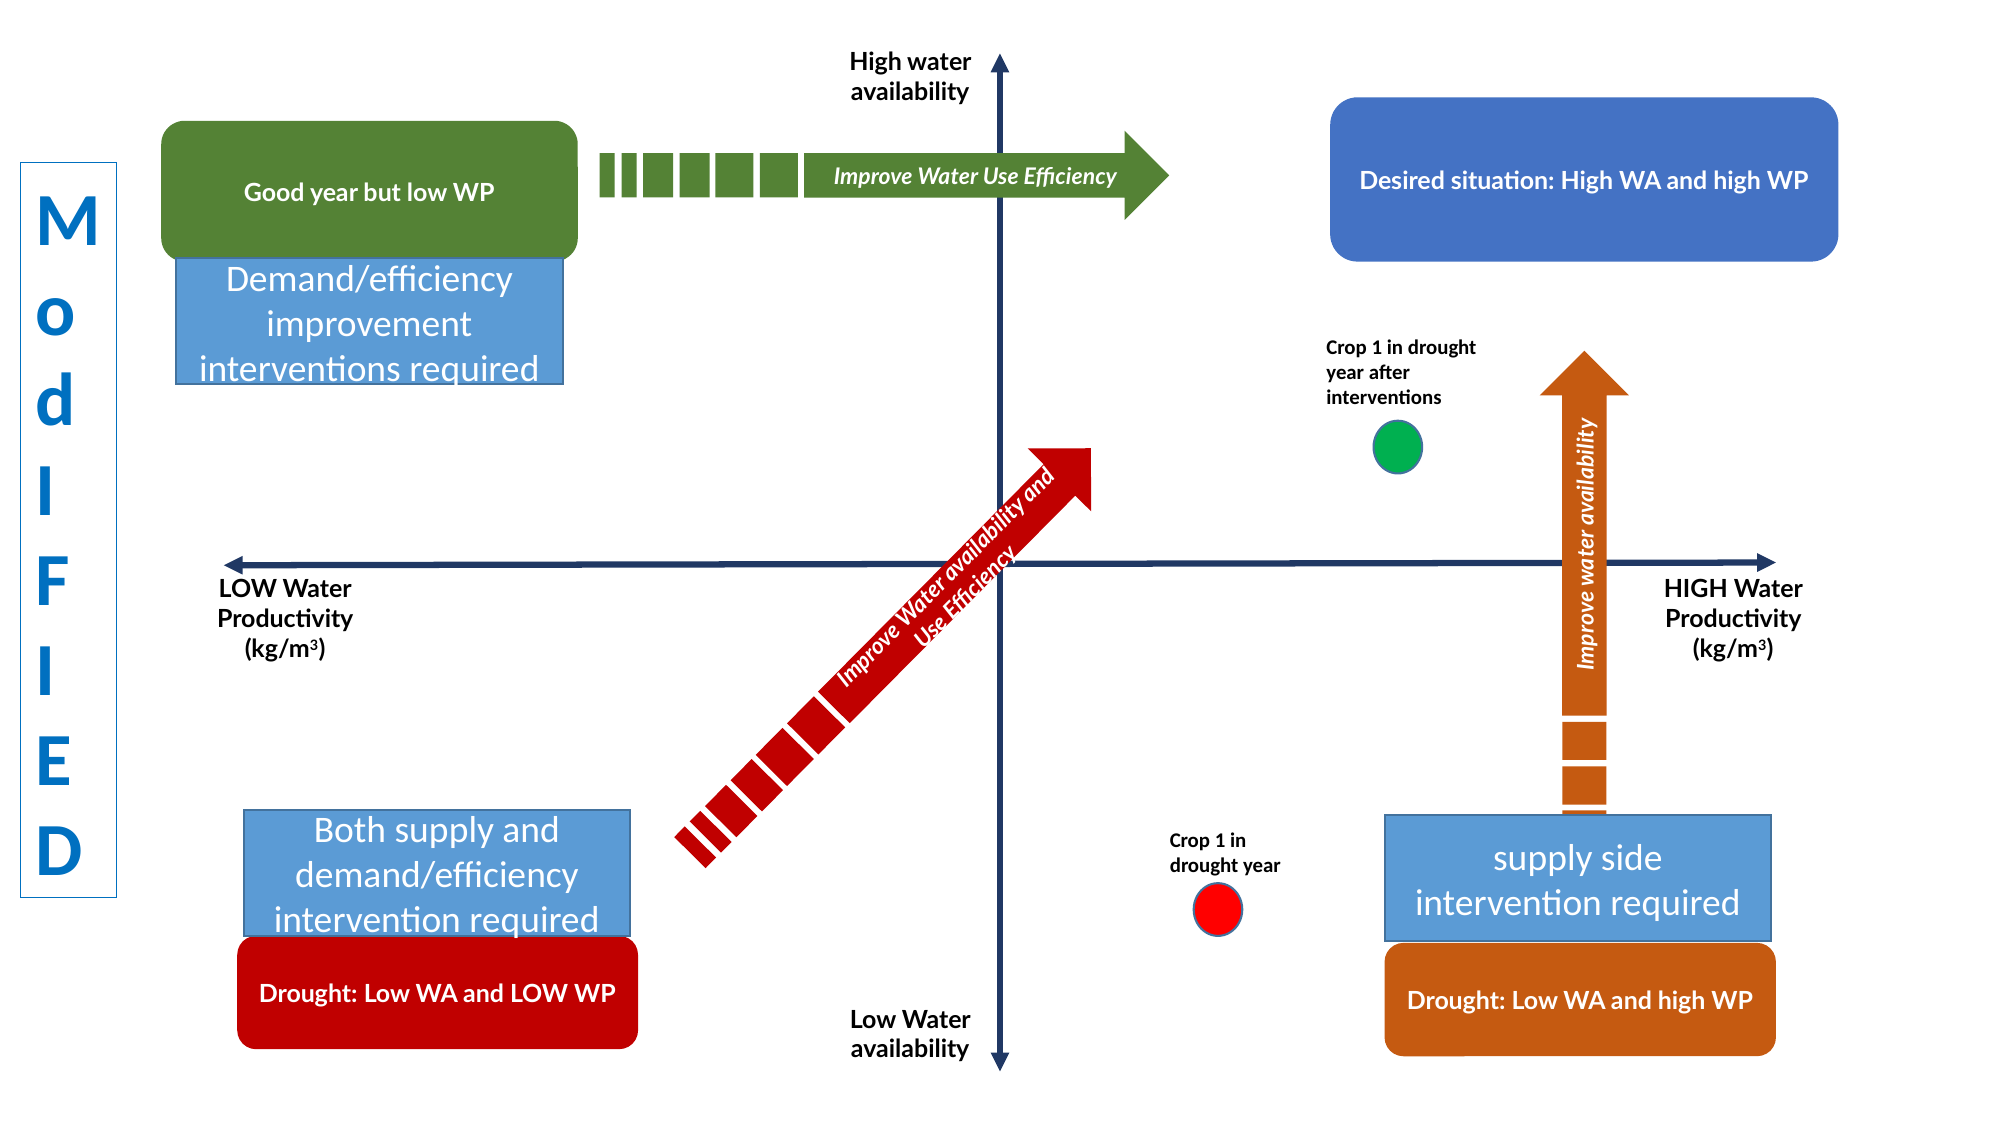

High water availability
Desired situation: High WA and high WP
Good year but low WP
Improve Water Use Efficiency

Mod
I
F
I
E
D
Demand/efficiency improvement interventions required
Crop 1 in drought year after interventions

LOW Water Productivity (kg/m3)
HIGH Water Productivity (kg/m3)
Improve water availability

Improve Water availability and Use Efficiency

Both supply and demand/efficiency intervention required
supply side intervention required
Crop 1 in drought year

Drought: Low WA and LOW WP
Drought: Low WA and high WP
Low Water availability